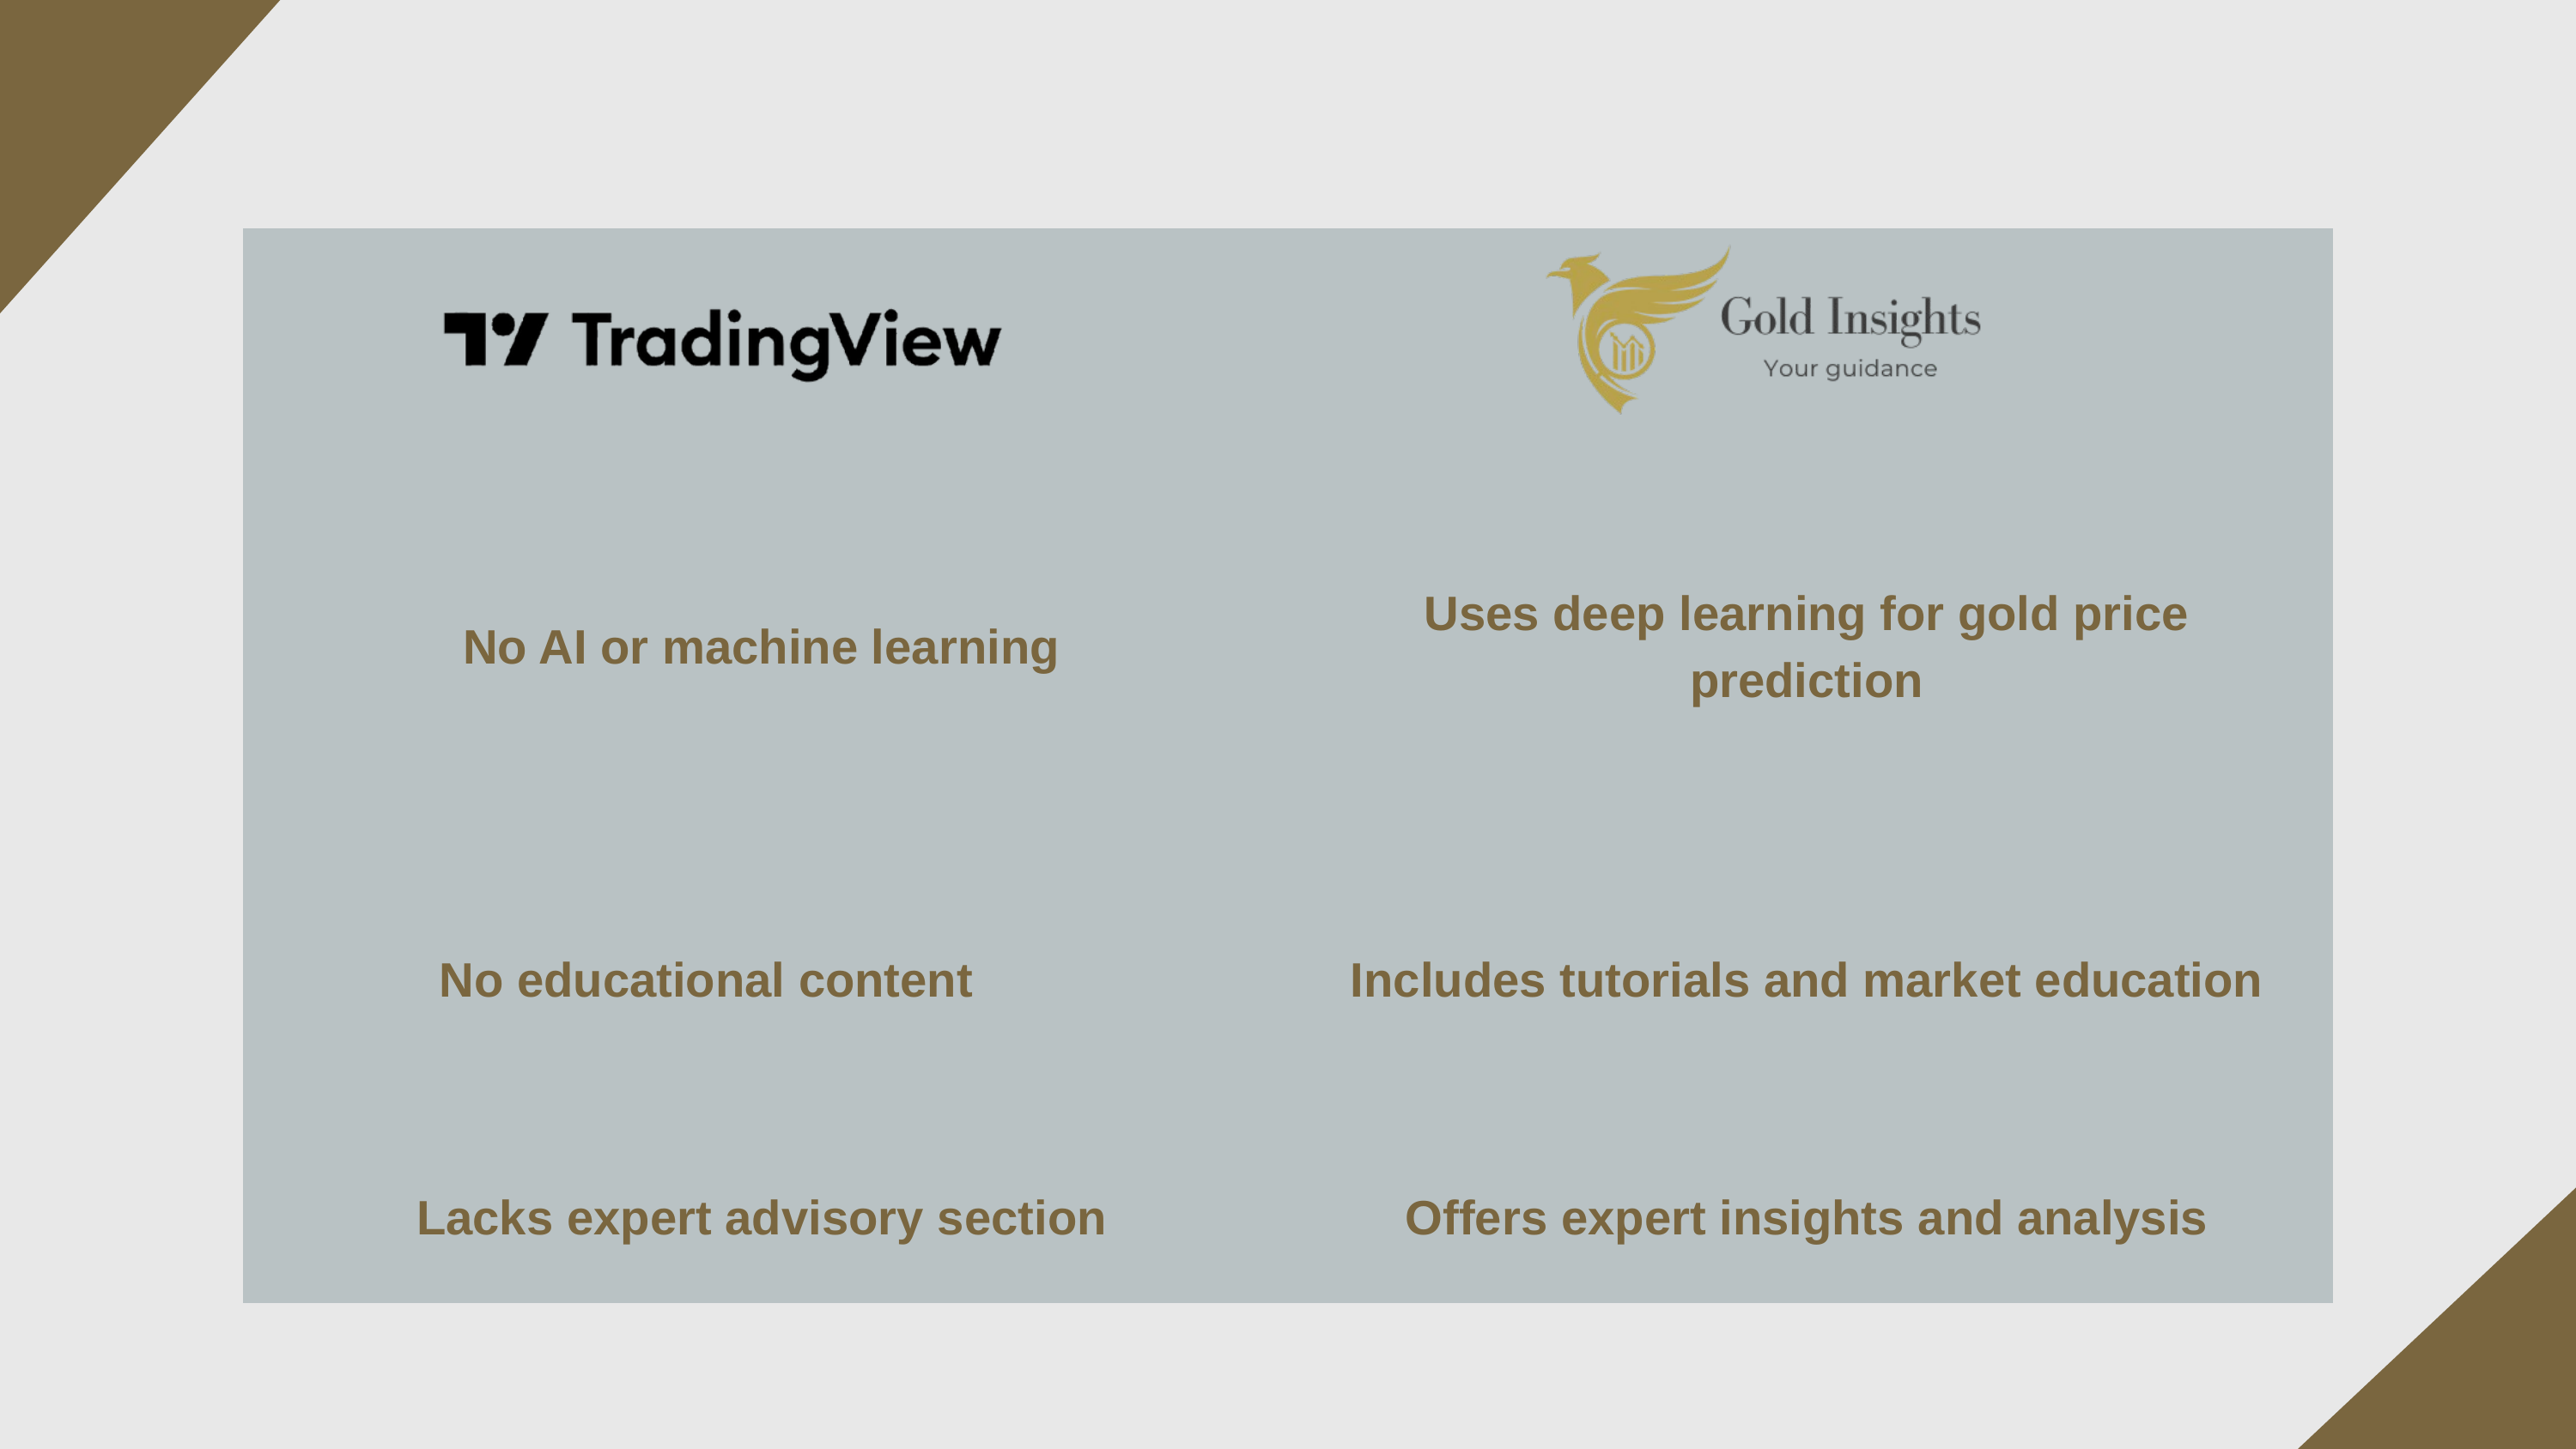

|  |  |
| --- | --- |
| No AI or machine learning | Uses deep learning for gold price prediction |
| No educational content | Includes tutorials and market education |
| Lacks expert advisory section | Offers expert insights and analysis |